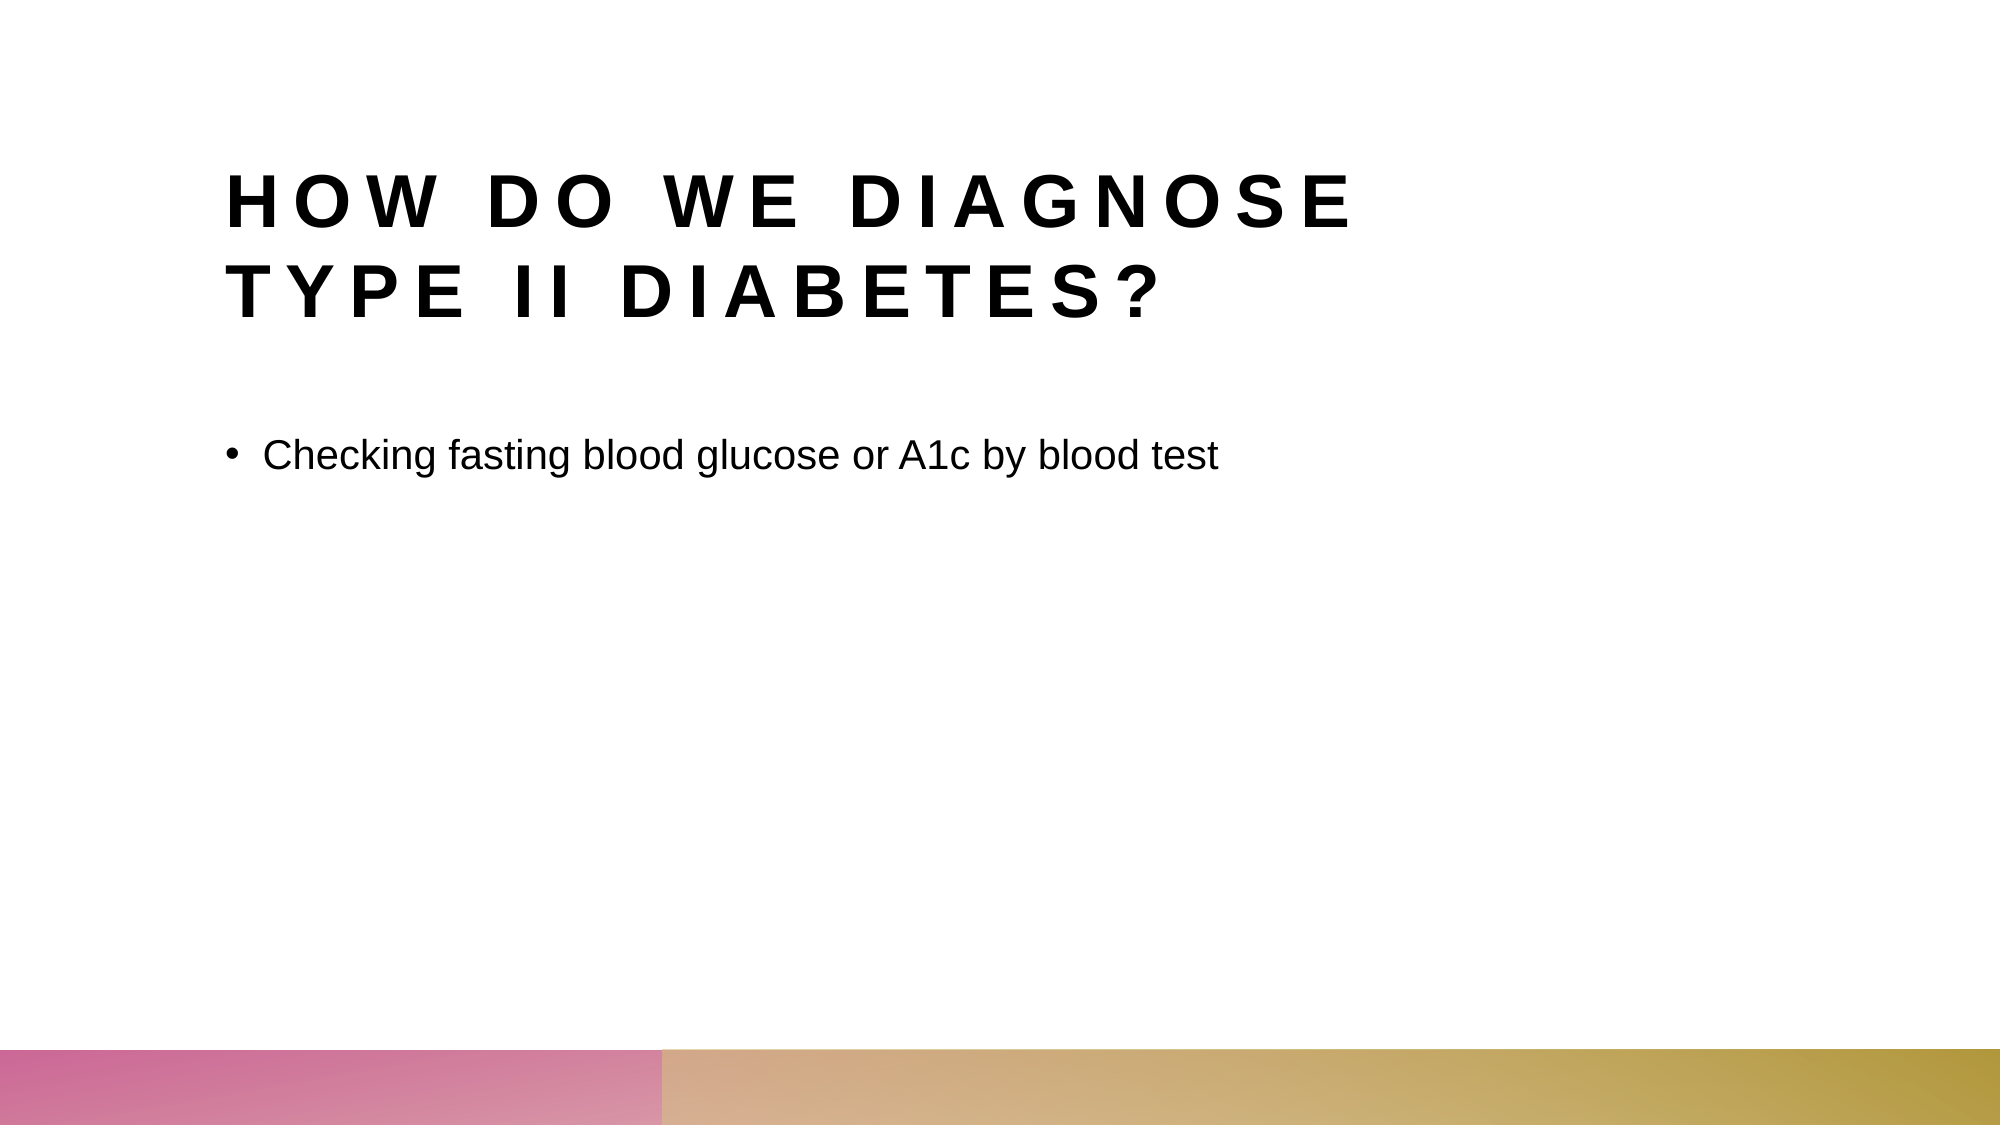

# How do we diagnose Type II diabetes?

Checking fasting blood glucose or A1c by blood test